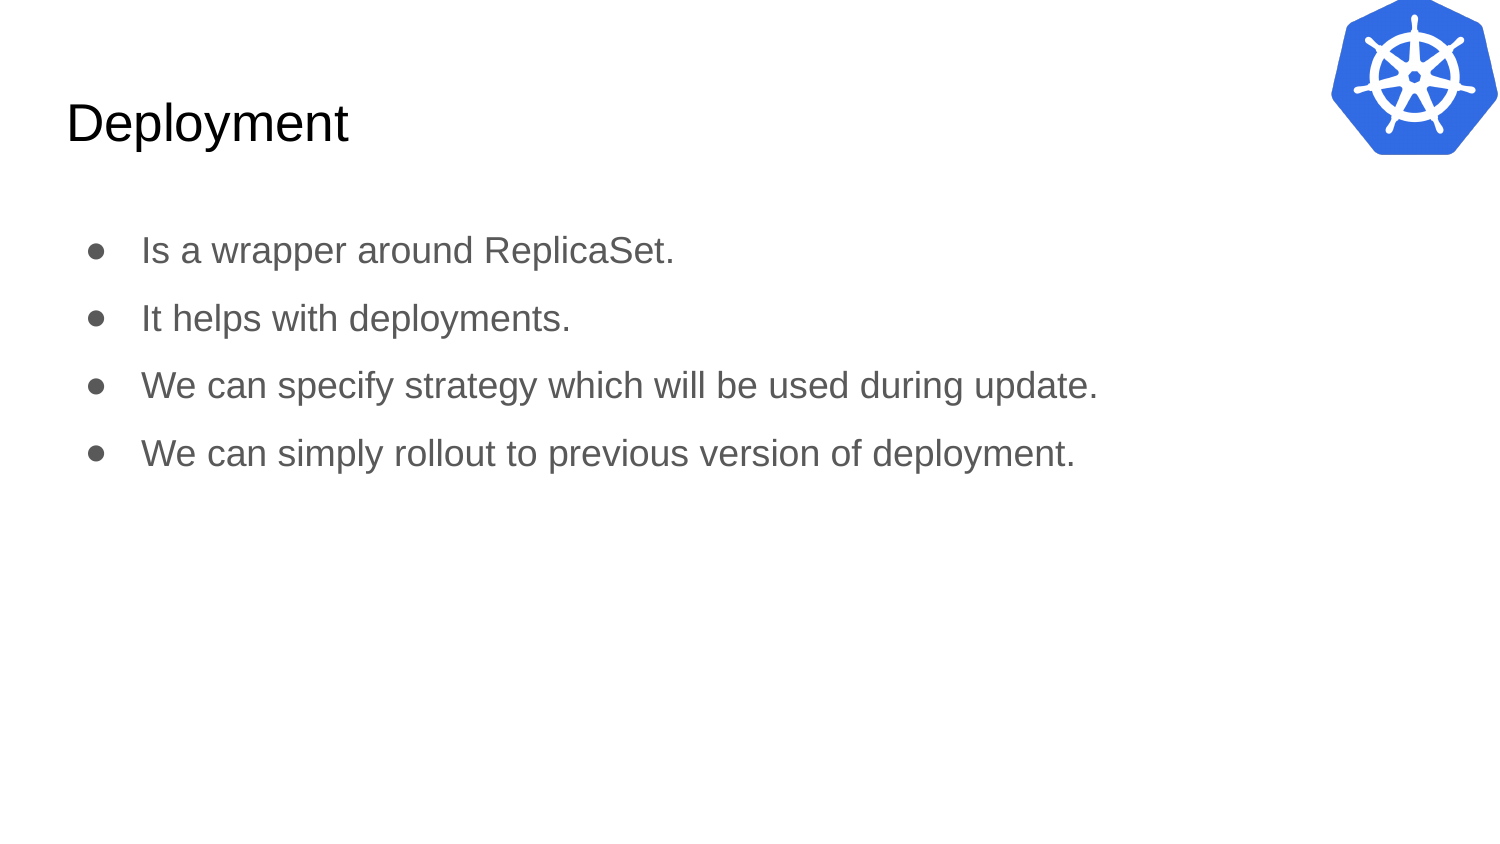

# Deployment
Is a wrapper around ReplicaSet.
It helps with deployments.
We can specify strategy which will be used during update.
We can simply rollout to previous version of deployment.